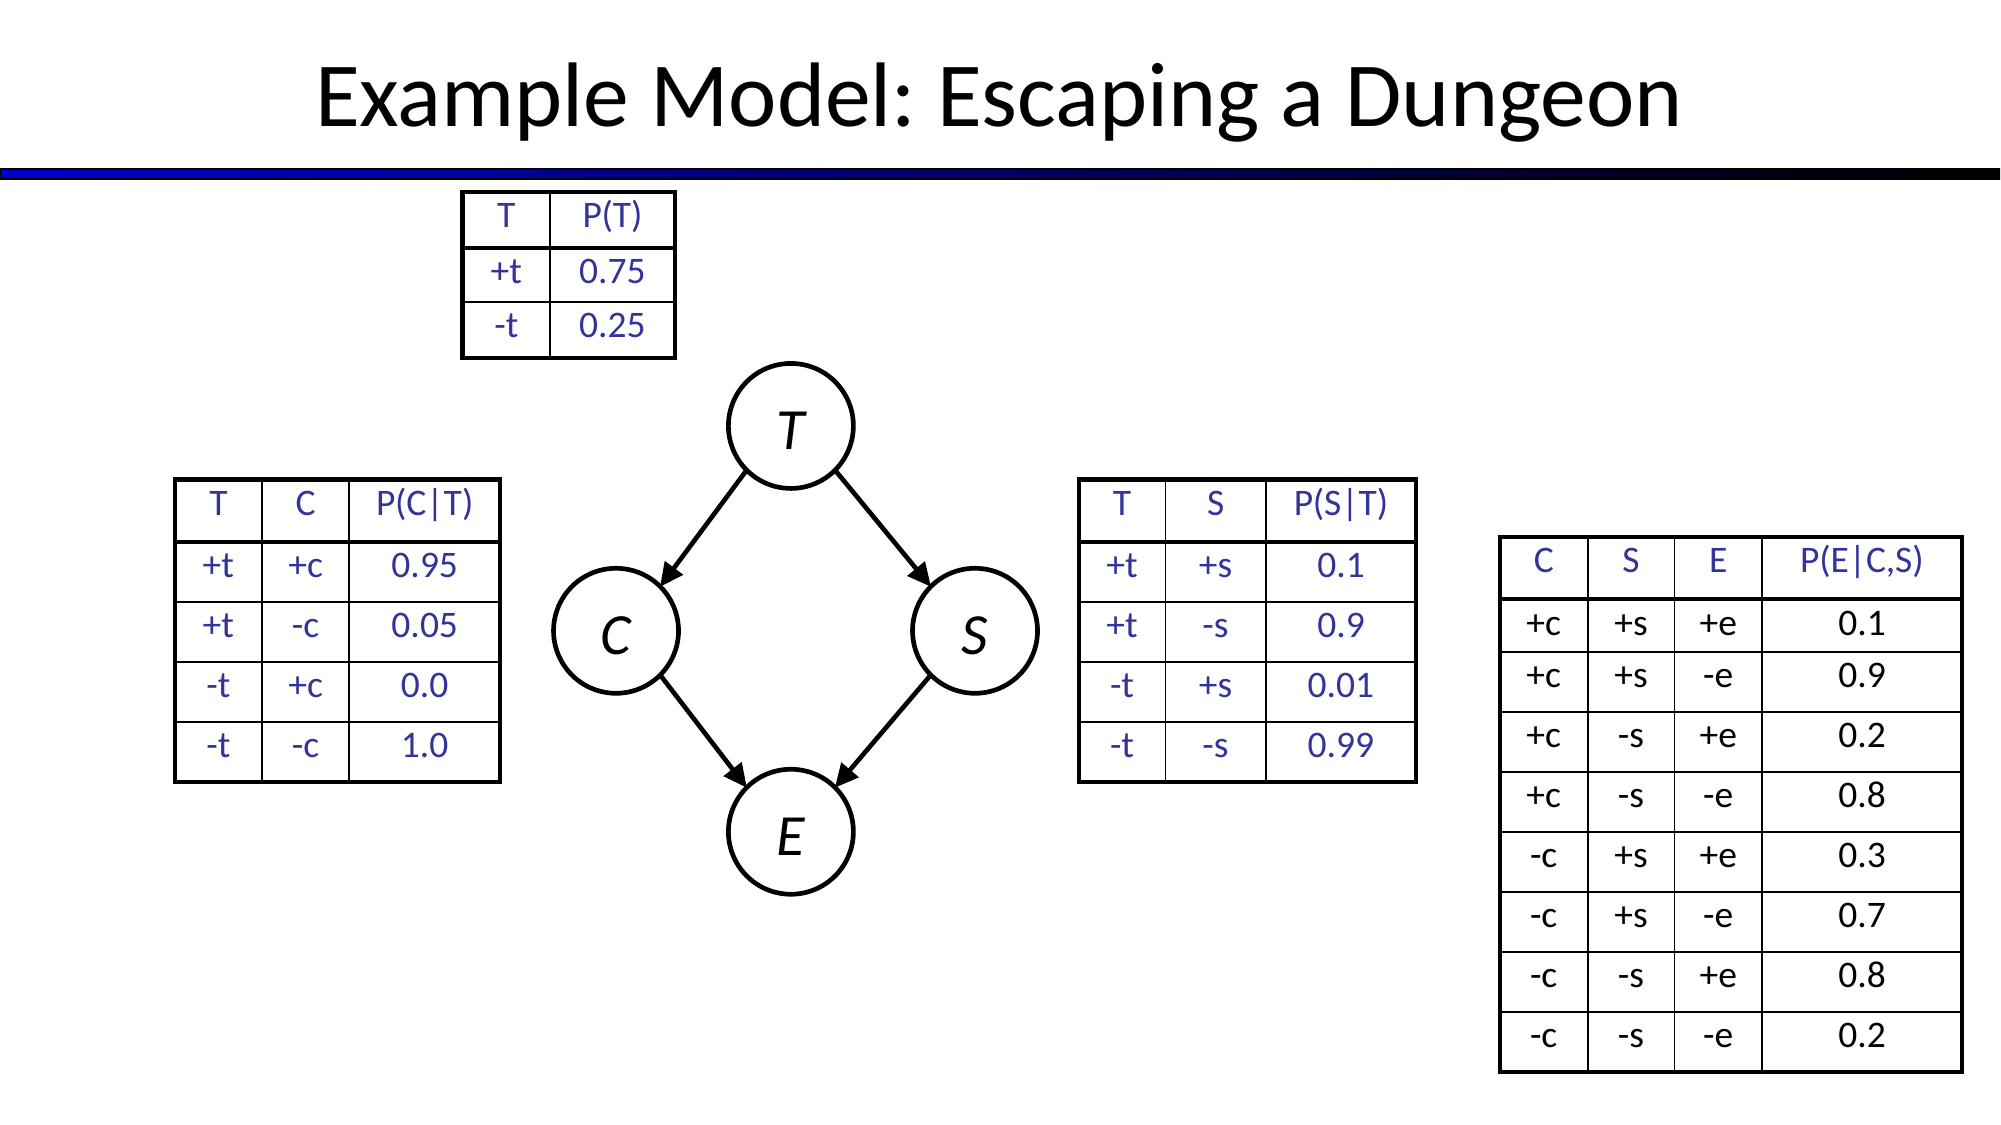

# Example Model: Escaping a Dungeon
| T | P(T) |
| --- | --- |
| +t | 0.75 |
| -t | 0.25 |
T
| T | S | P(S|T) |
| --- | --- | --- |
| +t | +s | 0.1 |
| +t | -s | 0.9 |
| -t | +s | 0.01 |
| -t | -s | 0.99 |
| T | C | P(C|T) |
| --- | --- | --- |
| +t | +c | 0.95 |
| +t | -c | 0.05 |
| -t | +c | 0.0 |
| -t | -c | 1.0 |
| C | S | E | P(E|C,S) |
| --- | --- | --- | --- |
| +c | +s | +e | 0.1 |
| +c | +s | -e | 0.9 |
| +c | -s | +e | 0.2 |
| +c | -s | -e | 0.8 |
| -c | +s | +e | 0.3 |
| -c | +s | -e | 0.7 |
| -c | -s | +e | 0.8 |
| -c | -s | -e | 0.2 |
C
S
E